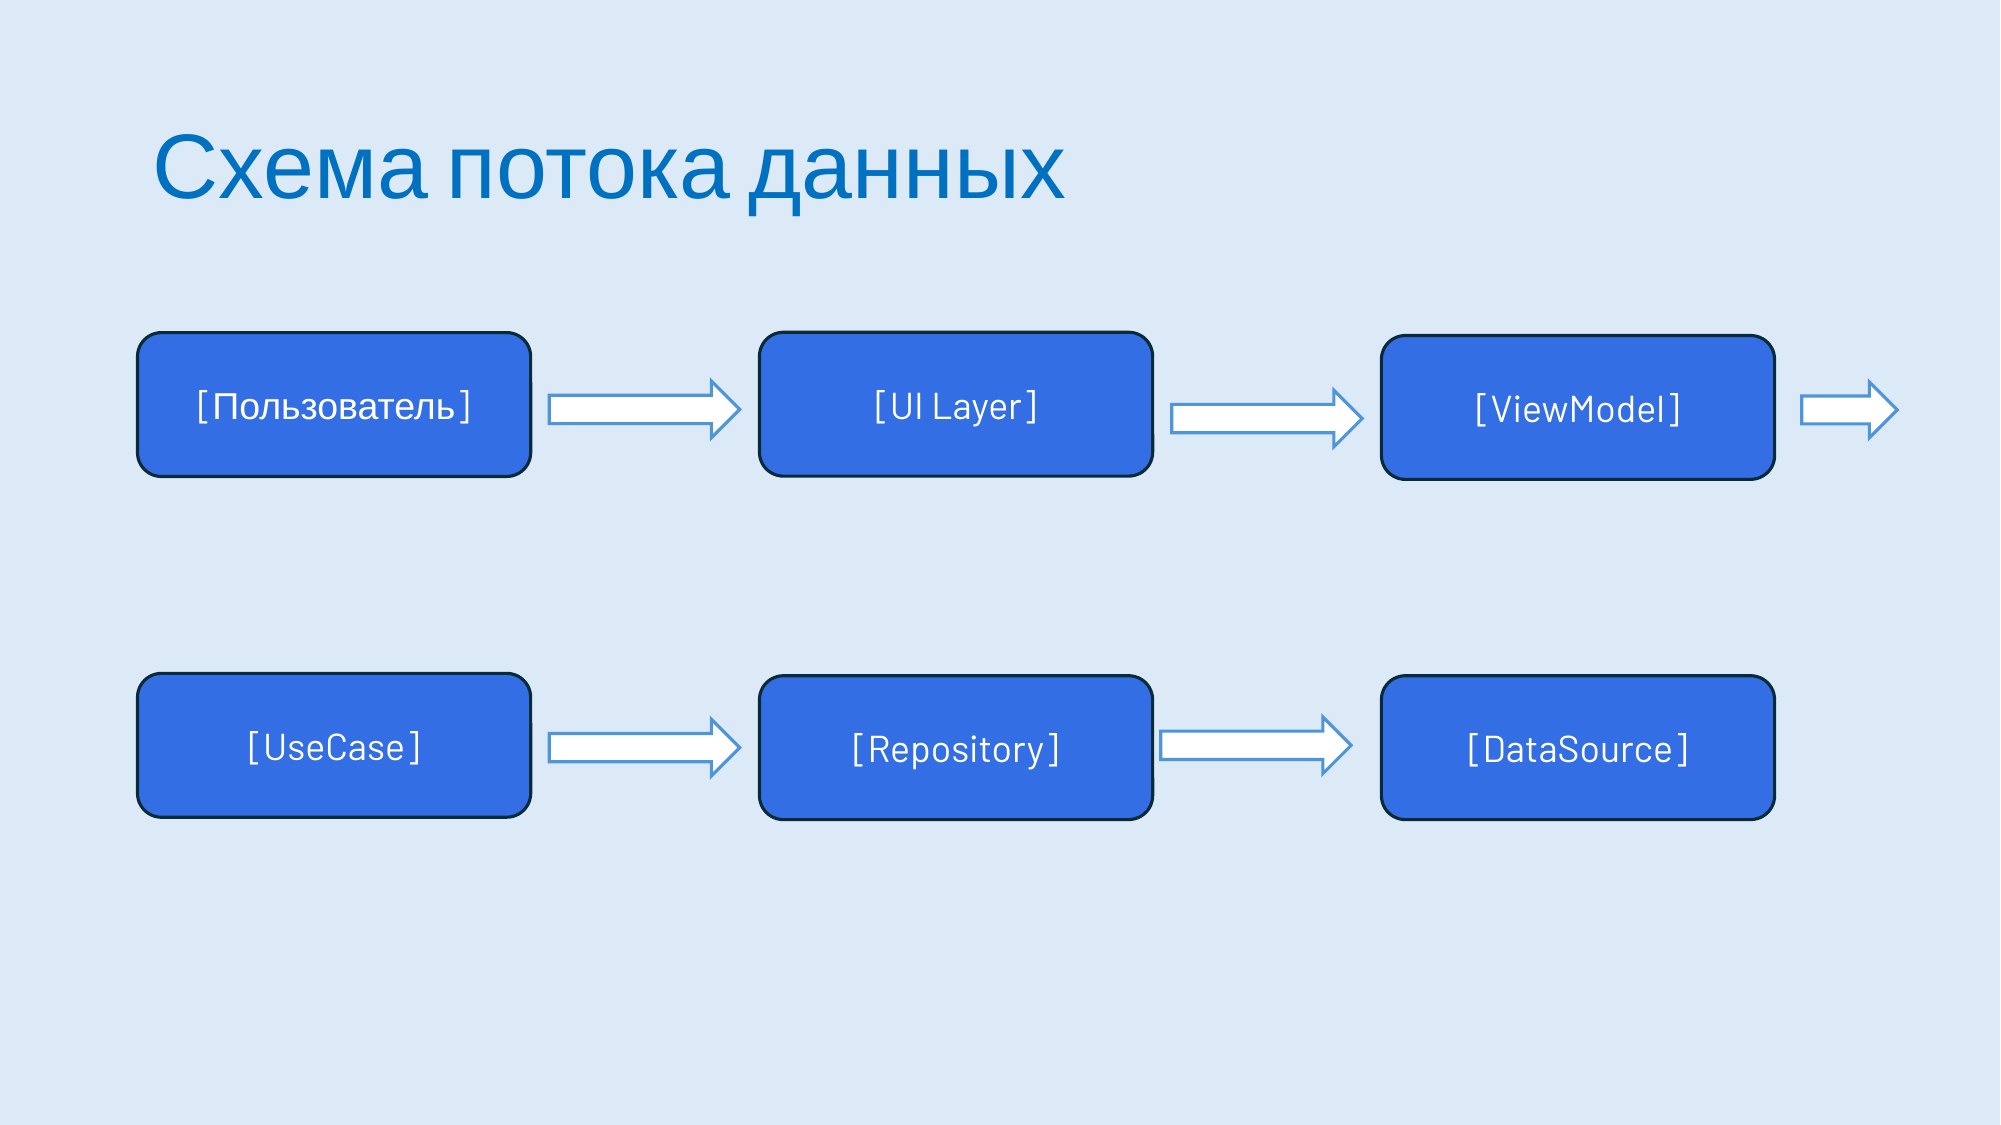

# Схема потока данных
[UI Layer]
[Пользователь]
[ViewModel]

[UseCase]
[Repository]
[DataSource]